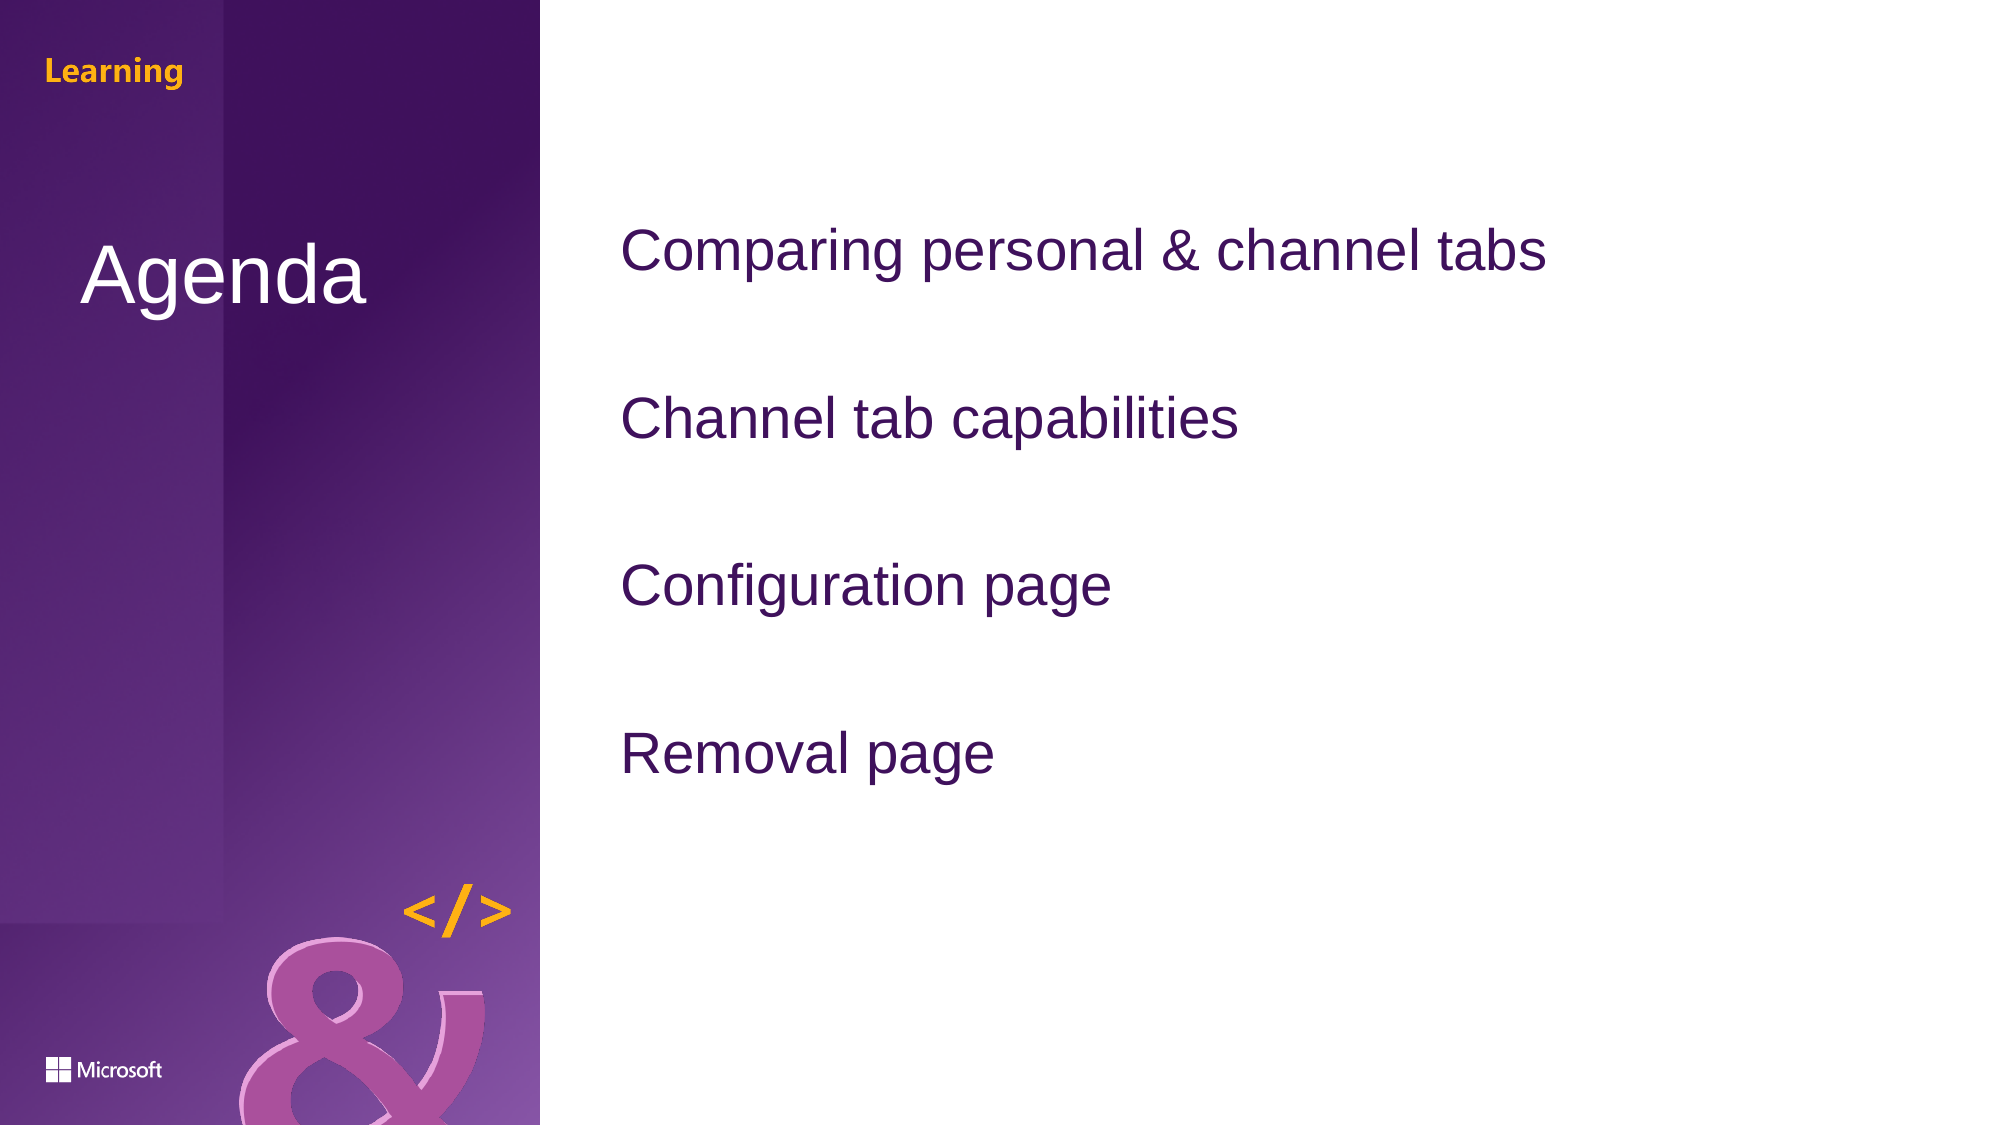

Comparing personal & channel tabs

Channel tab capabilities

Configuration page

Removal page